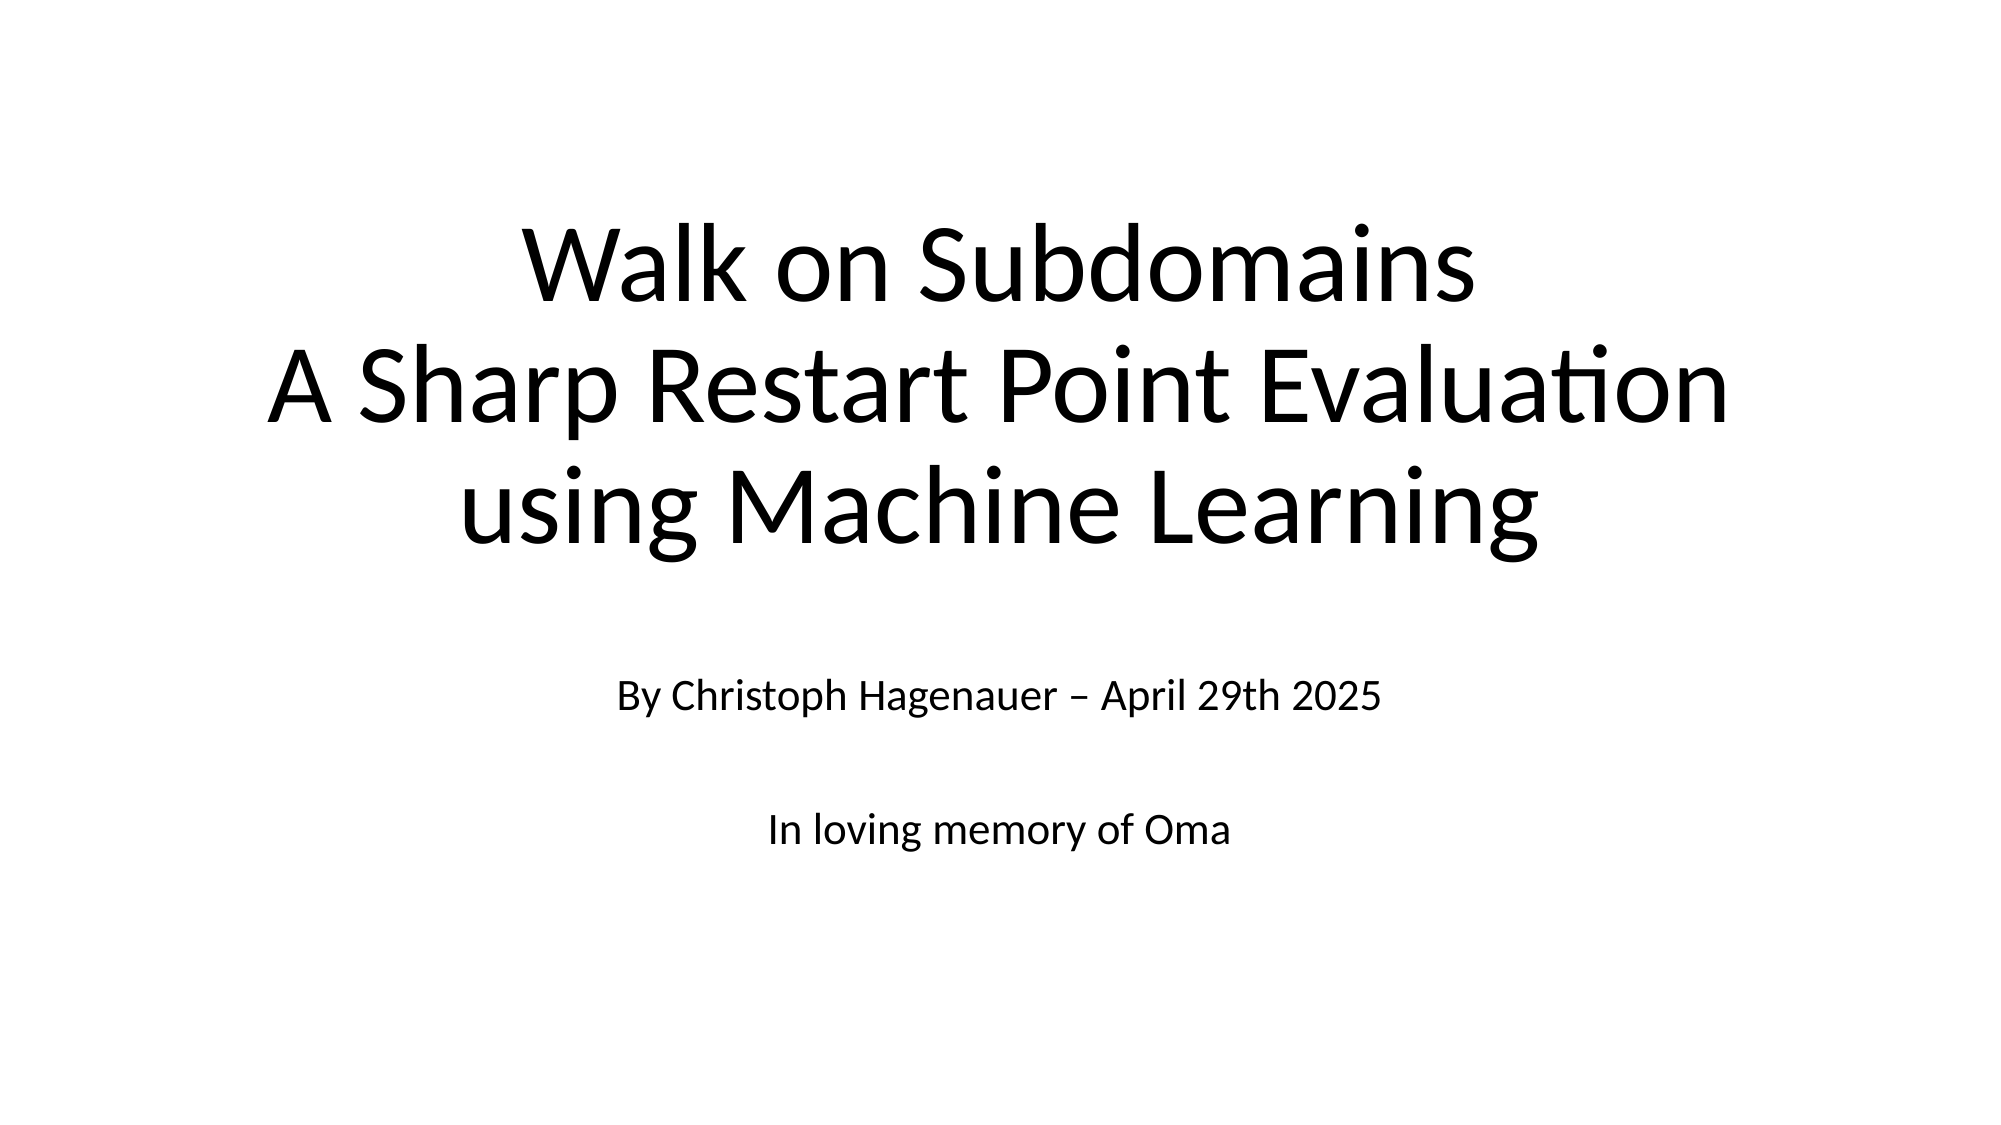

# Walk on Subdomains A Sharp Restart Point Evaluation using Machine Learning

By Christoph Hagenauer – April 29th 2025

In loving memory of Oma